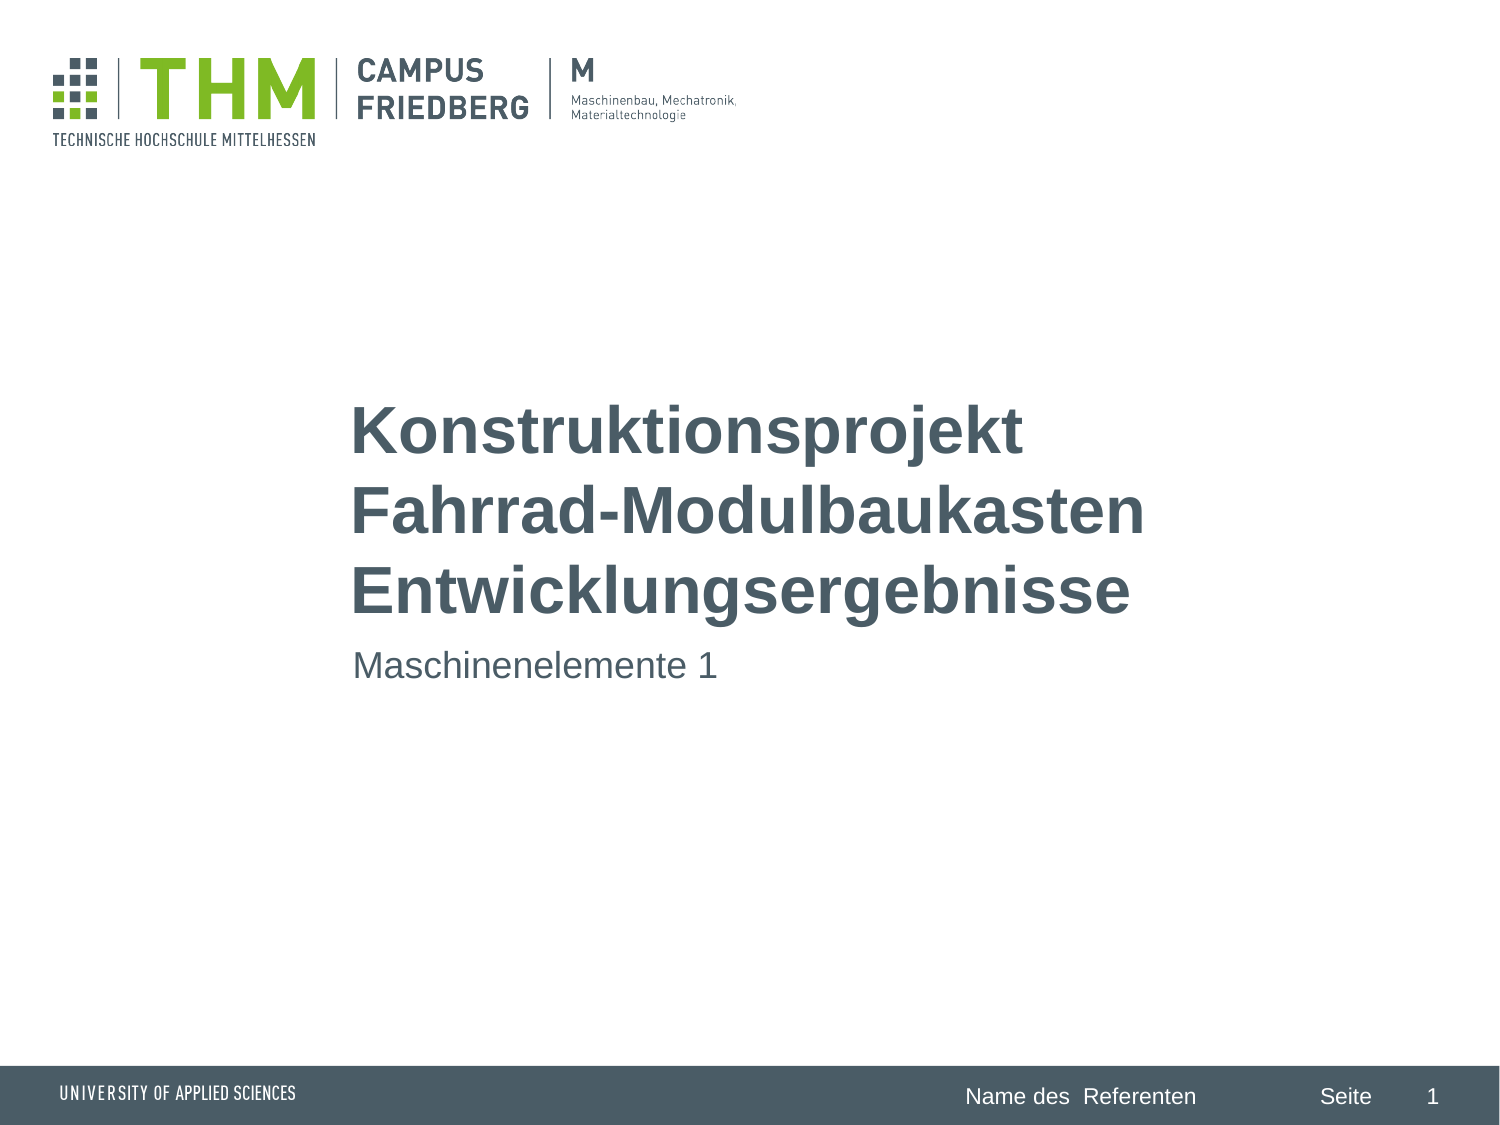

# Konstruktionsprojekt Fahrrad-Modulbaukasten Entwicklungsergebnisse
Maschinenelemente 1
1